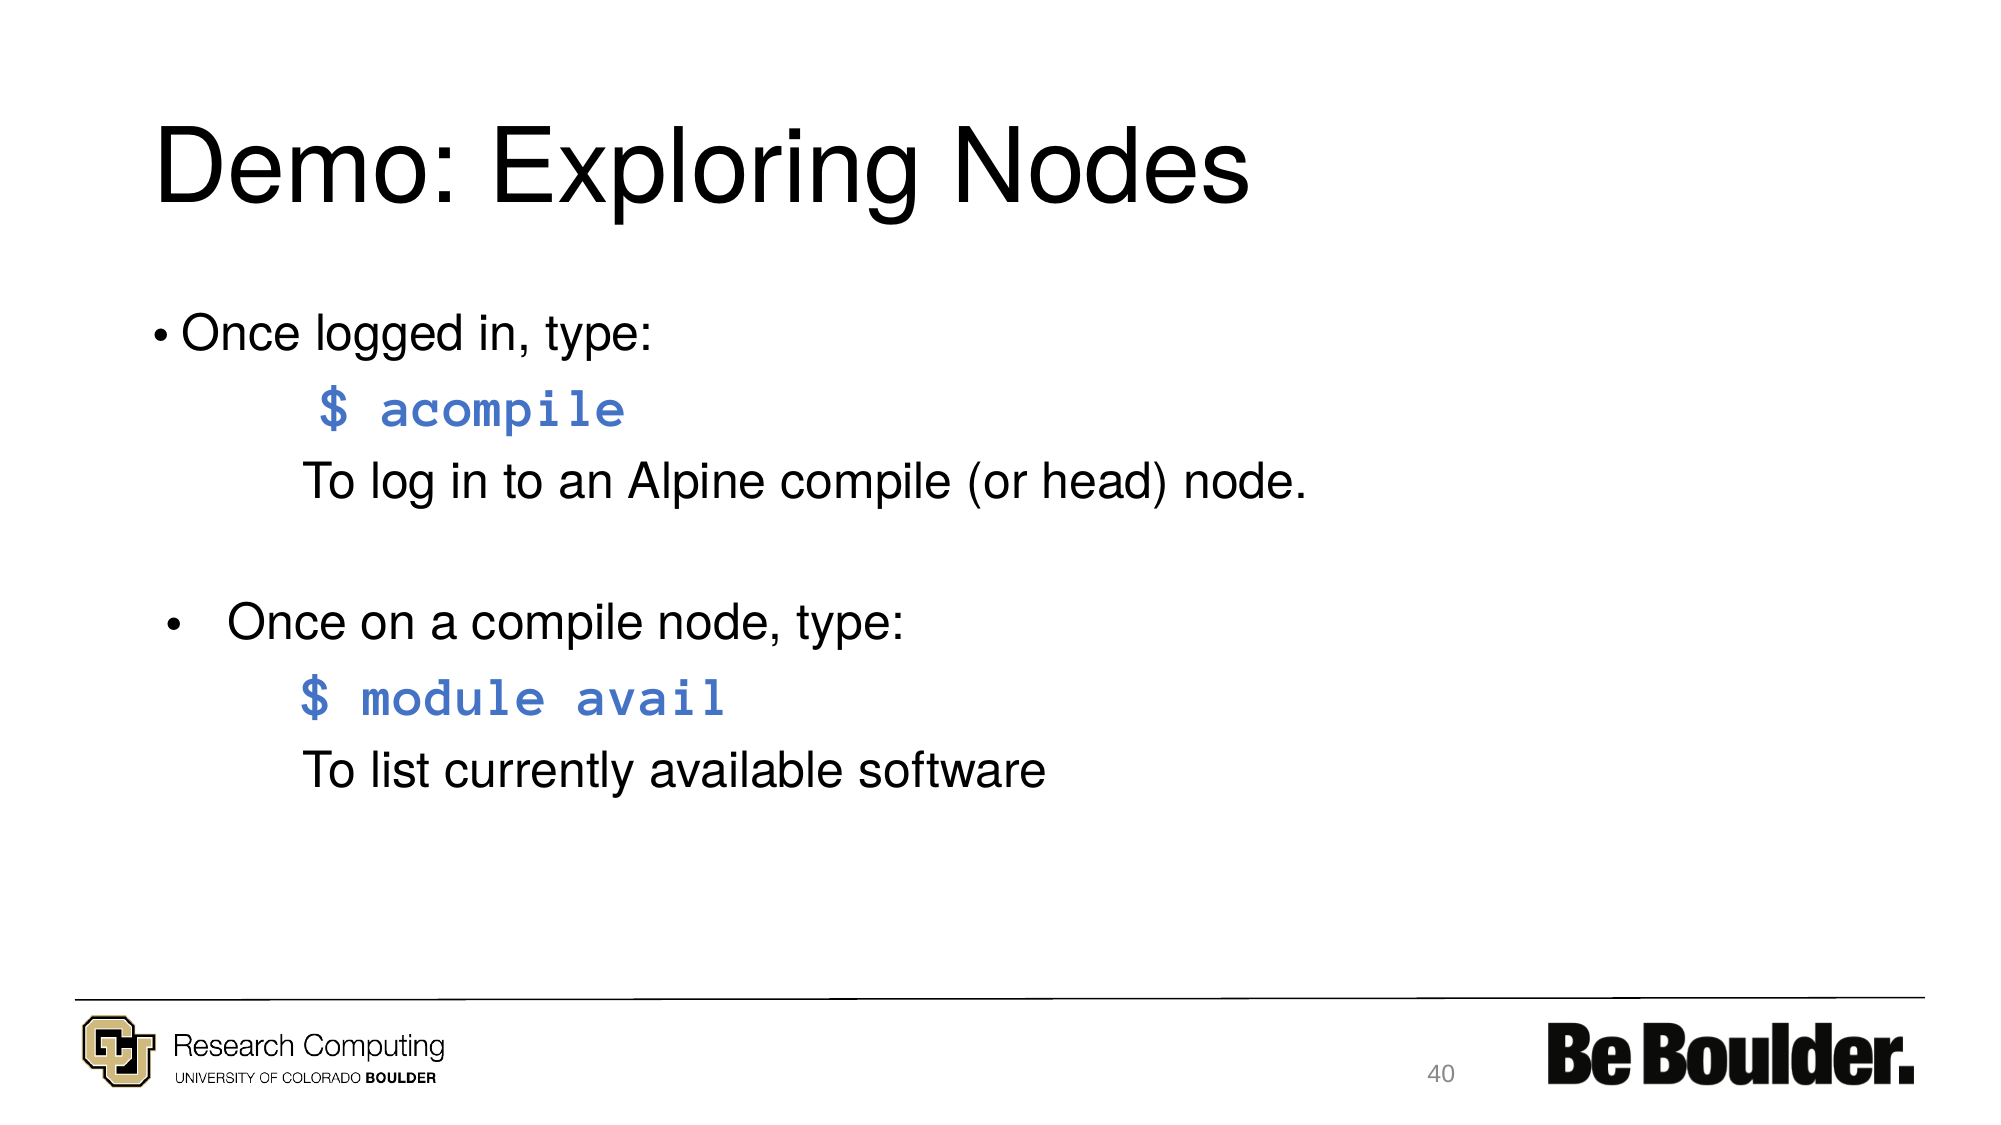

# Demo: Exploring Nodes
Once logged in, type:
   	$ acompile
To log in to an Alpine compile (or head) node.

Once on a compile node, type:
$ module avail
To list currently available software
40